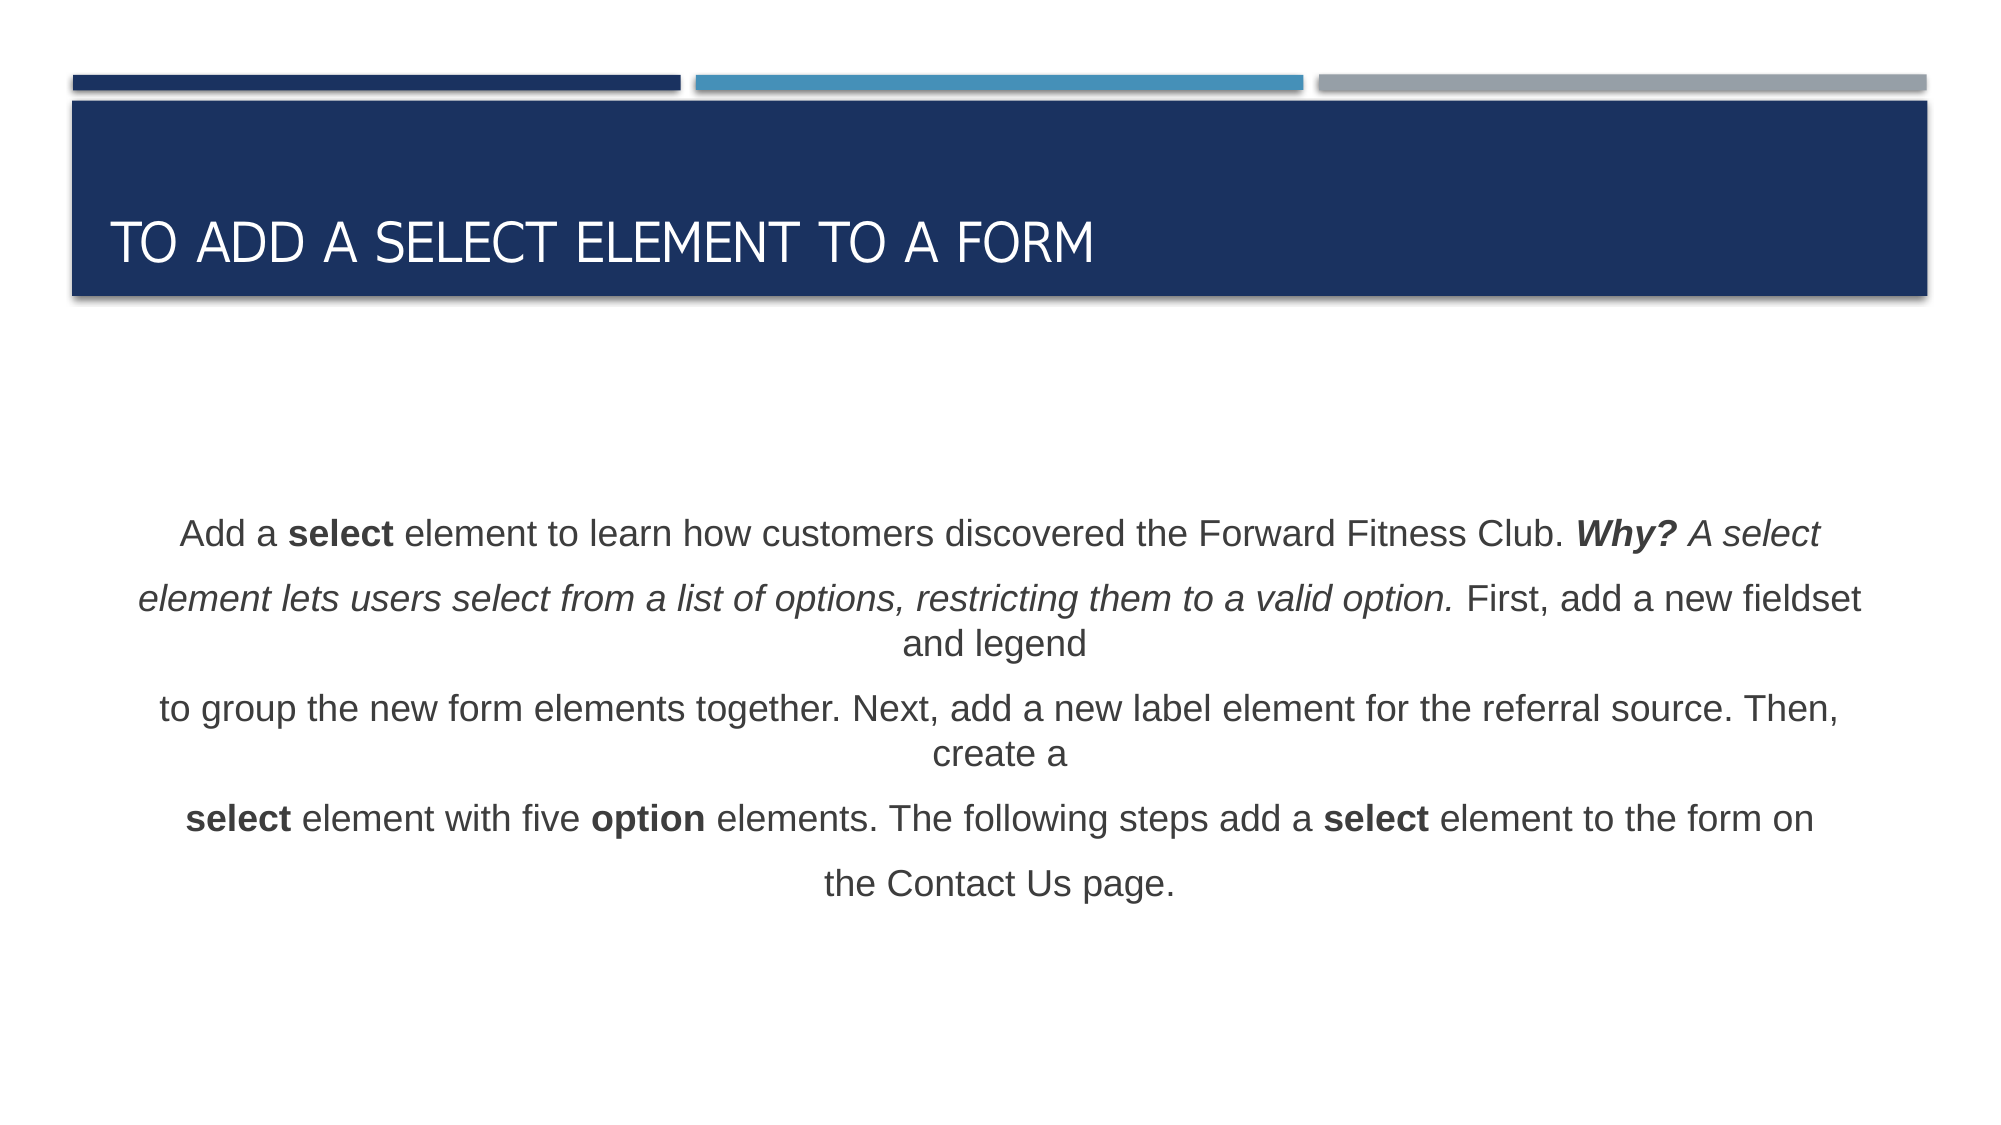

# To Add a select Element to a Form
Add a select element to learn how customers discovered the Forward Fitness Club. Why? A select
element lets users select from a list of options, restricting them to a valid option. First, add a new fieldset and legend
to group the new form elements together. Next, add a new label element for the referral source. Then, create a
select element with five option elements. The following steps add a select element to the form on
the Contact Us page.